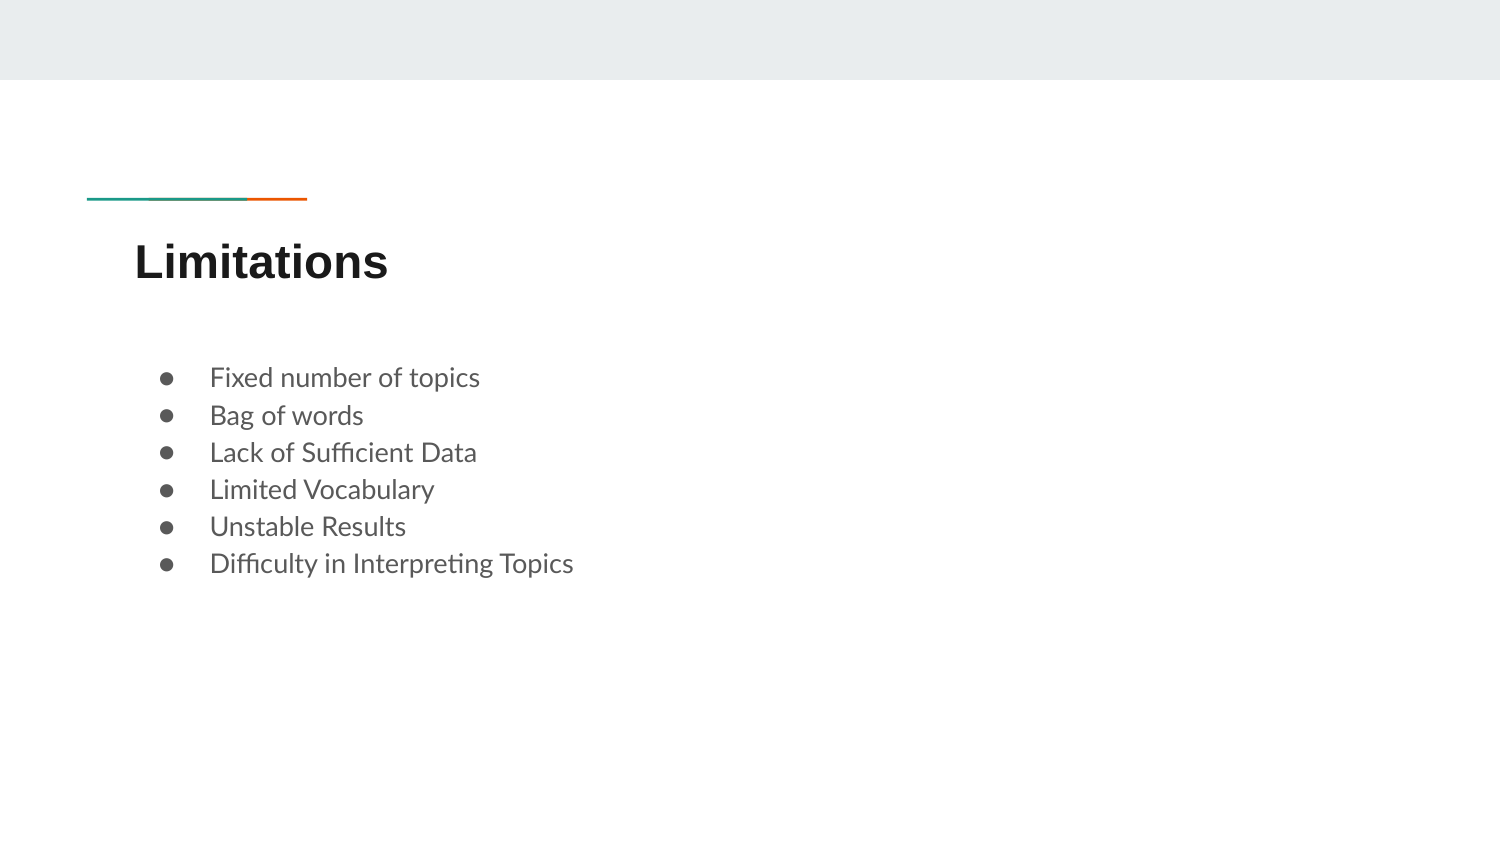

# Limitations
Fixed number of topics
Bag of words
Lack of Sufficient Data
Limited Vocabulary
Unstable Results
Difficulty in Interpreting Topics